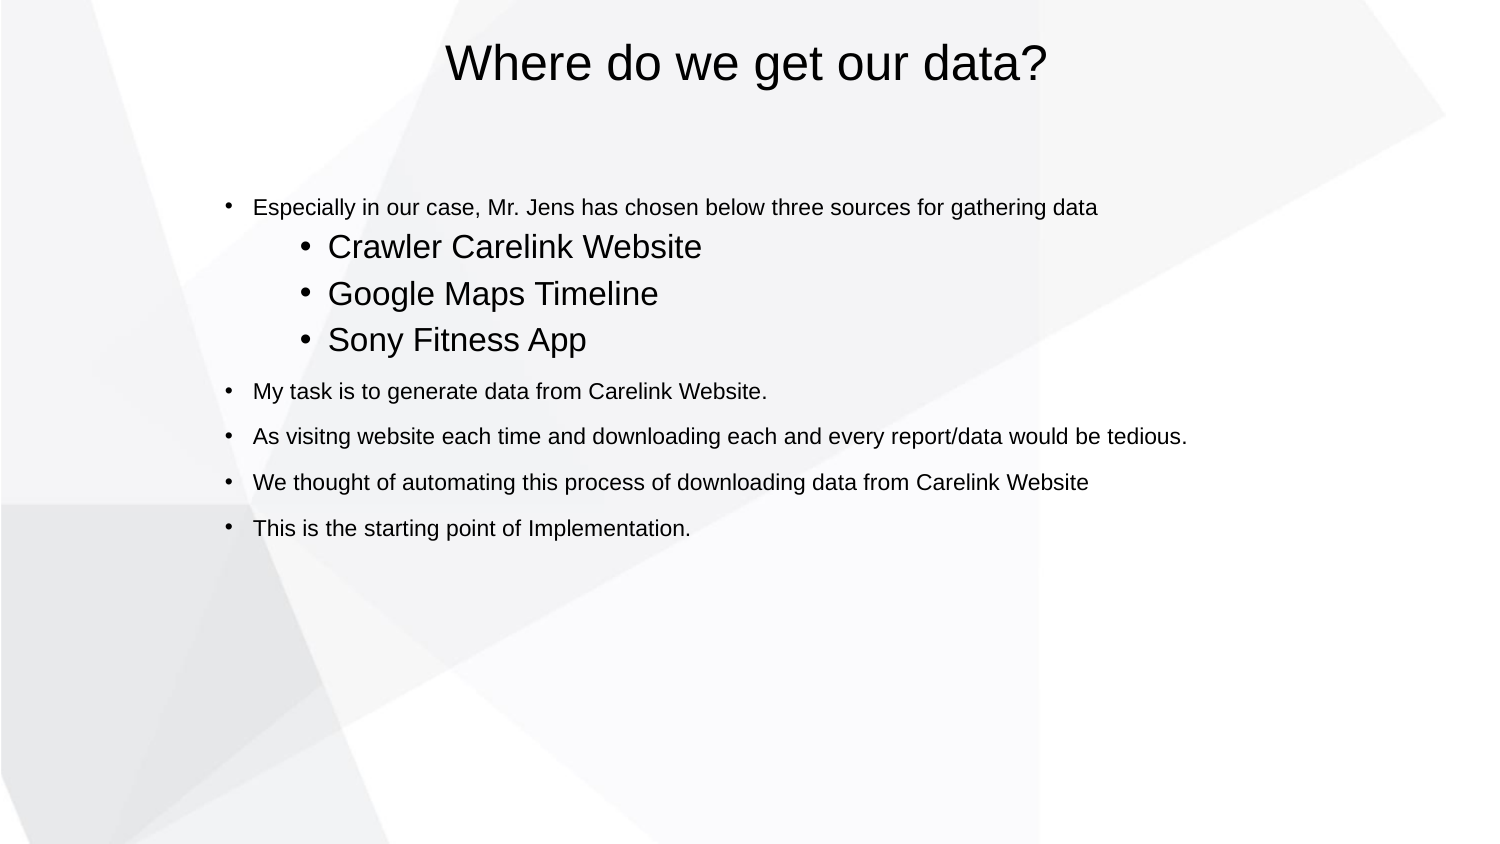

Where do we get our data?

Especially in our case, Mr. Jens has chosen below three sources for gathering data
Crawler Carelink Website
Google Maps Timeline
Sony Fitness App
My task is to generate data from Carelink Website.
As visitng website each time and downloading each and every report/data would be tedious.
We thought of automating this process of downloading data from Carelink Website
This is the starting point of Implementation.